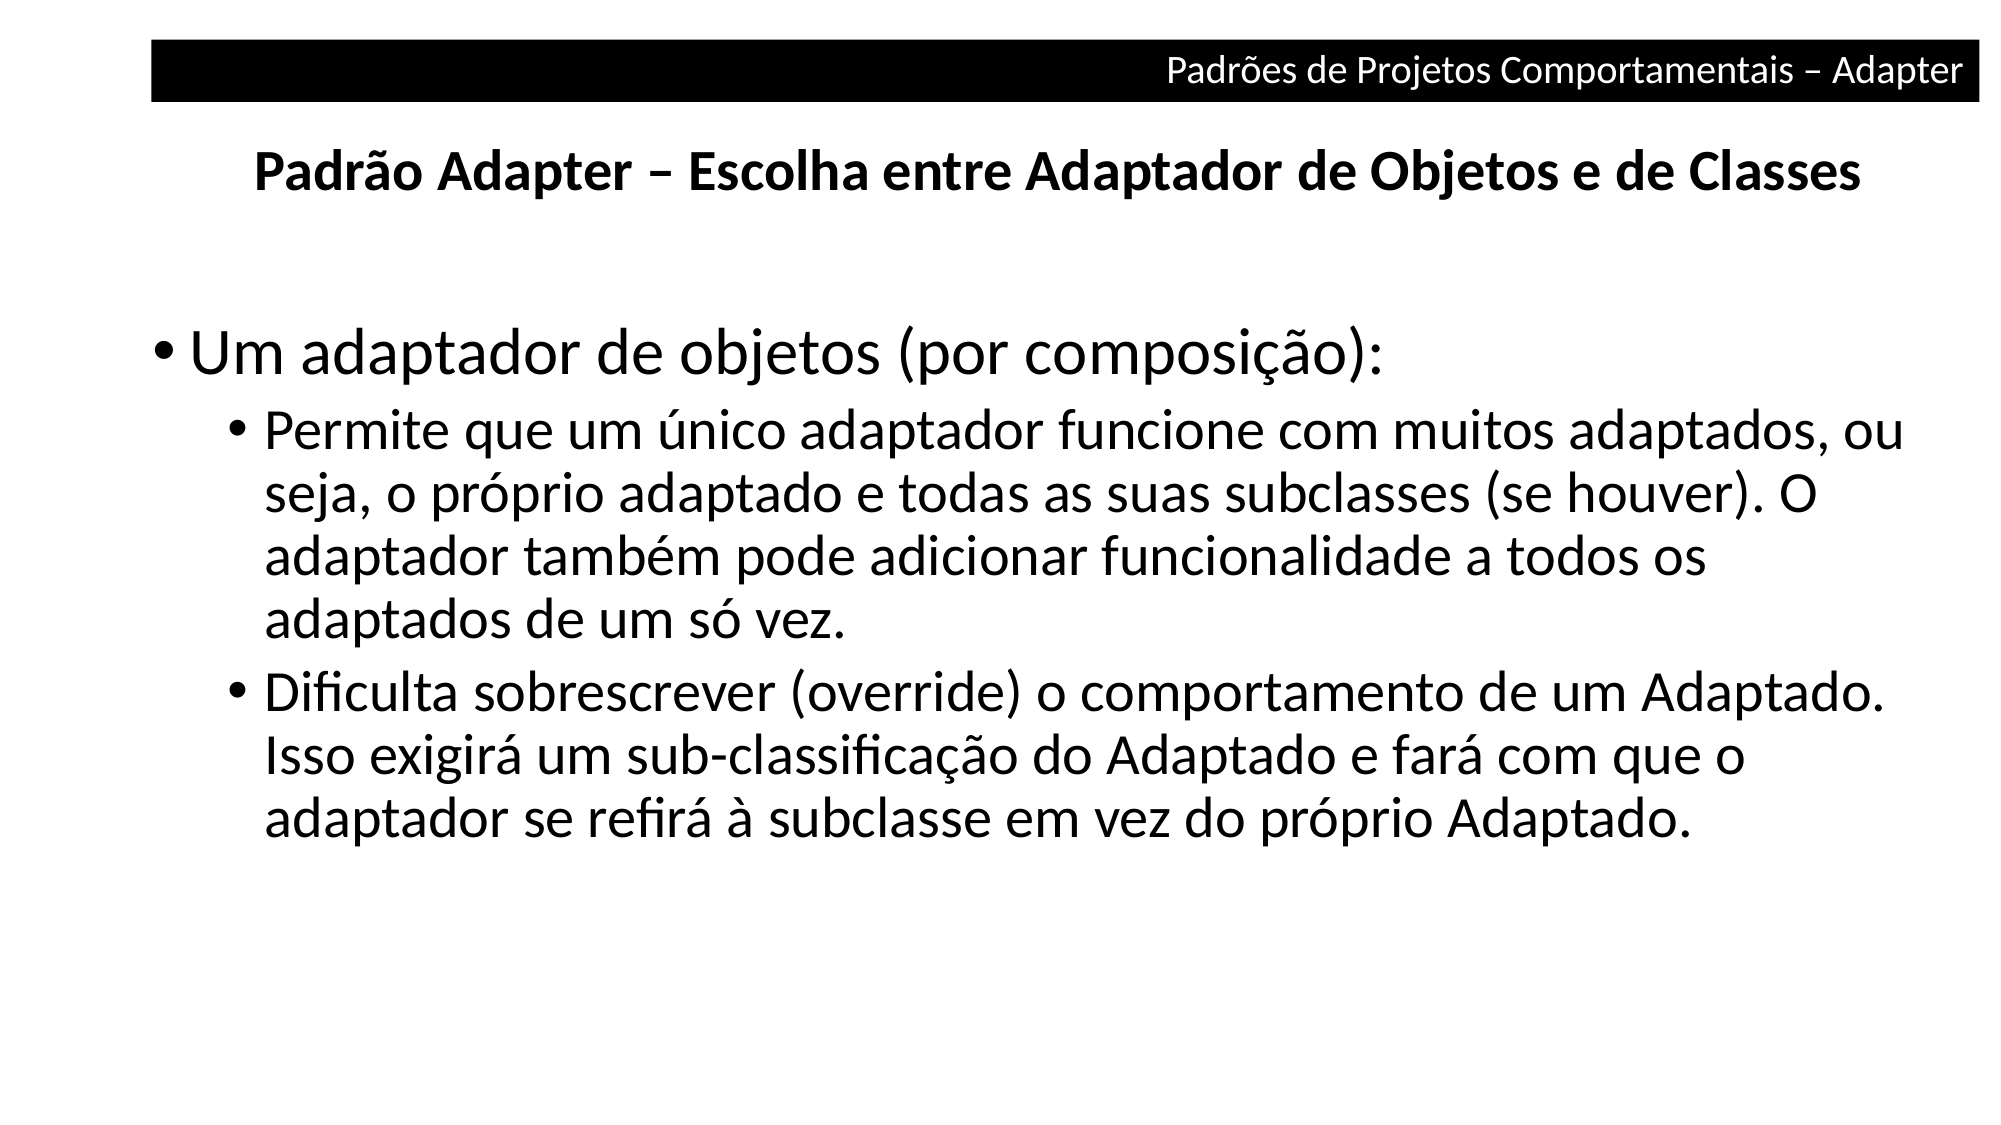

Padrões de Projetos Comportamentais – Adapter
Padrão Adapter – Escolha entre Adaptador de Objetos e de Classes

Um adaptador de objetos (por composição):
Permite que um único adaptador funcione com muitos adaptados, ou seja, o próprio adaptado e todas as suas subclasses (se houver). O adaptador também pode adicionar funcionalidade a todos os adaptados de um só vez.
Dificulta sobrescrever (override) o comportamento de um Adaptado. Isso exigirá um sub-classificação do Adaptado e fará com que o adaptador se refirá à subclasse em vez do próprio Adaptado.